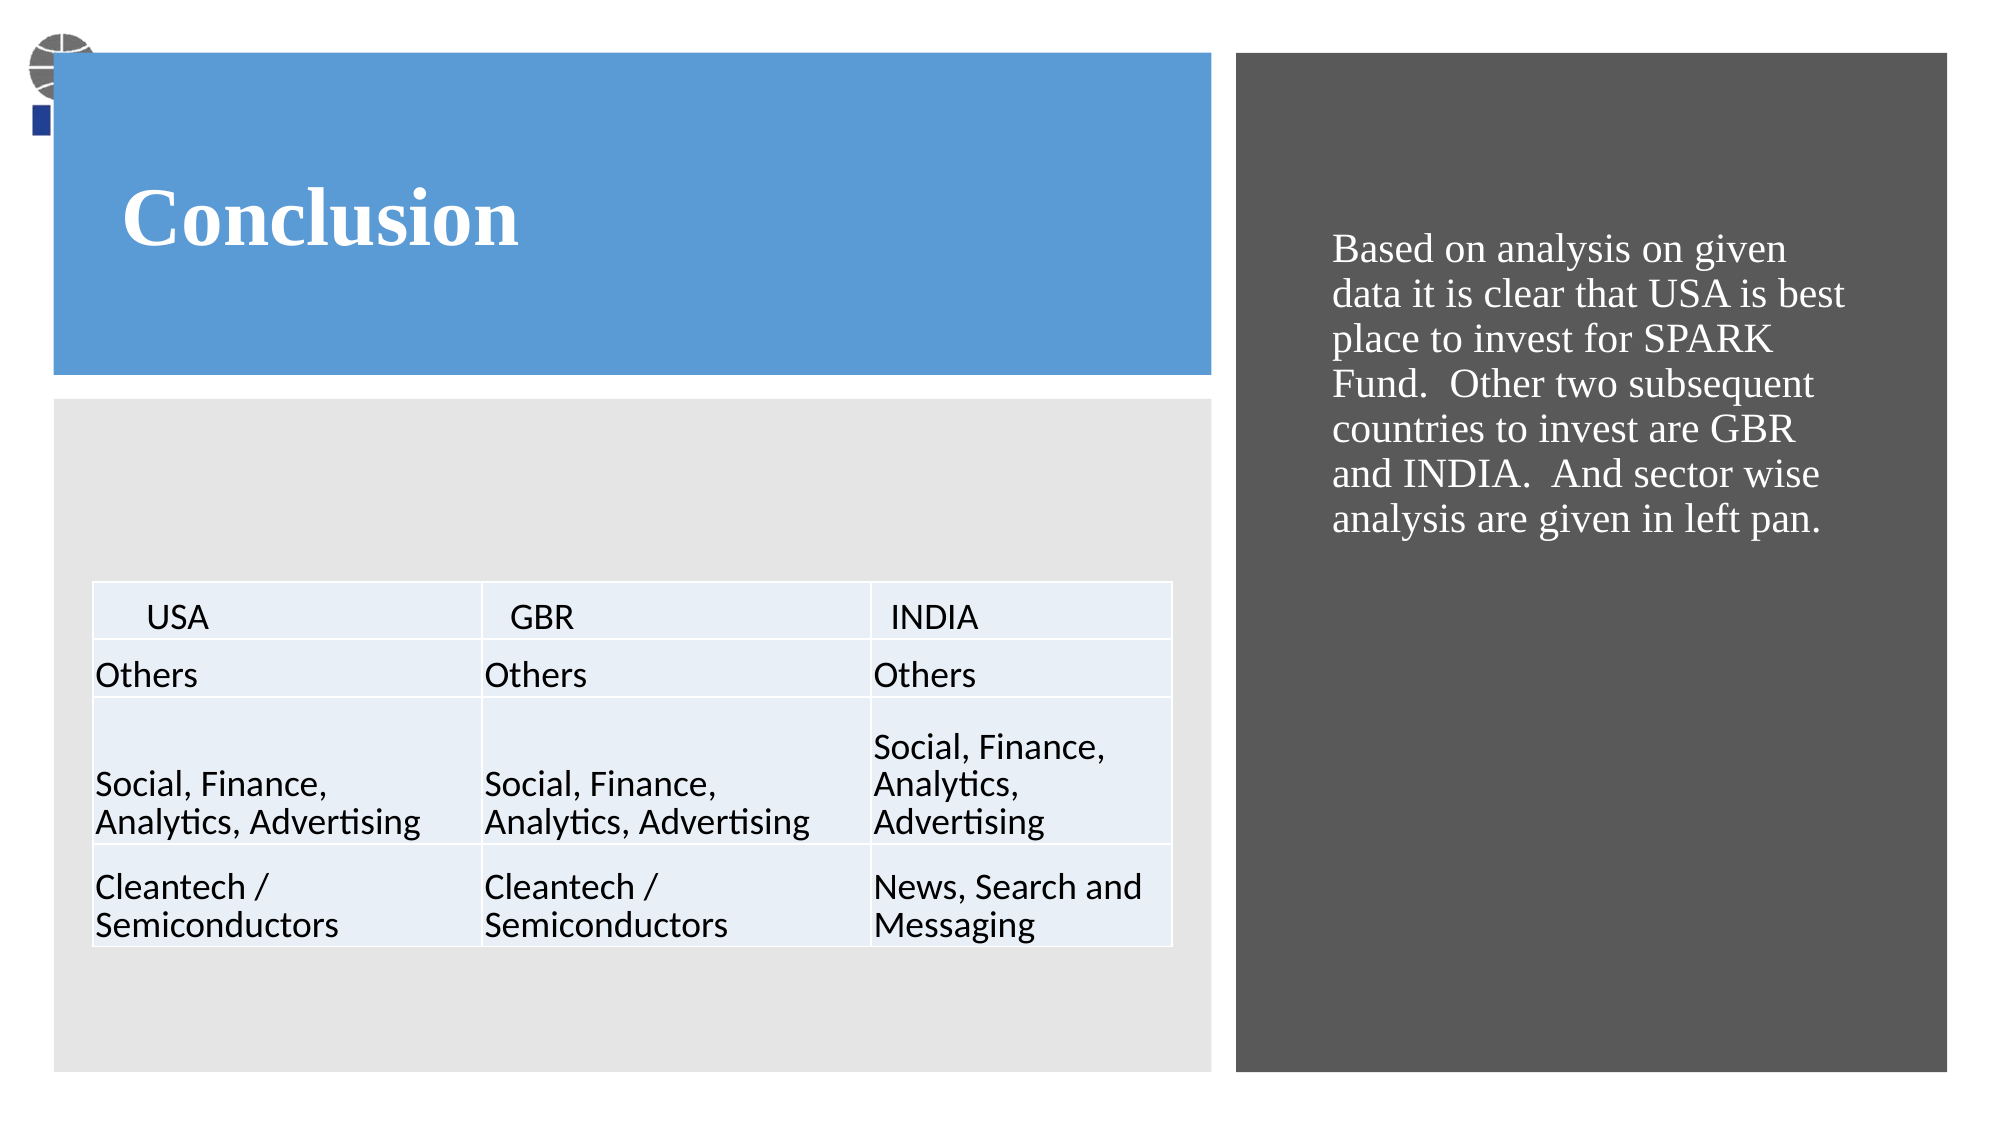

# Conclusion
Based on analysis on given data it is clear that USA is best place to invest for SPARK Fund.  Other two subsequent countries to invest are GBR and INDIA.  And sector wise analysis are given in left pan.

| USA | GBR | INDIA |
| --- | --- | --- |
| Others | Others | Others |
| Social, Finance, Analytics, Advertising | Social, Finance, Analytics, Advertising | Social, Finance, Analytics, Advertising |
| Cleantech / Semiconductors | Cleantech / Semiconductors | News, Search and Messaging |